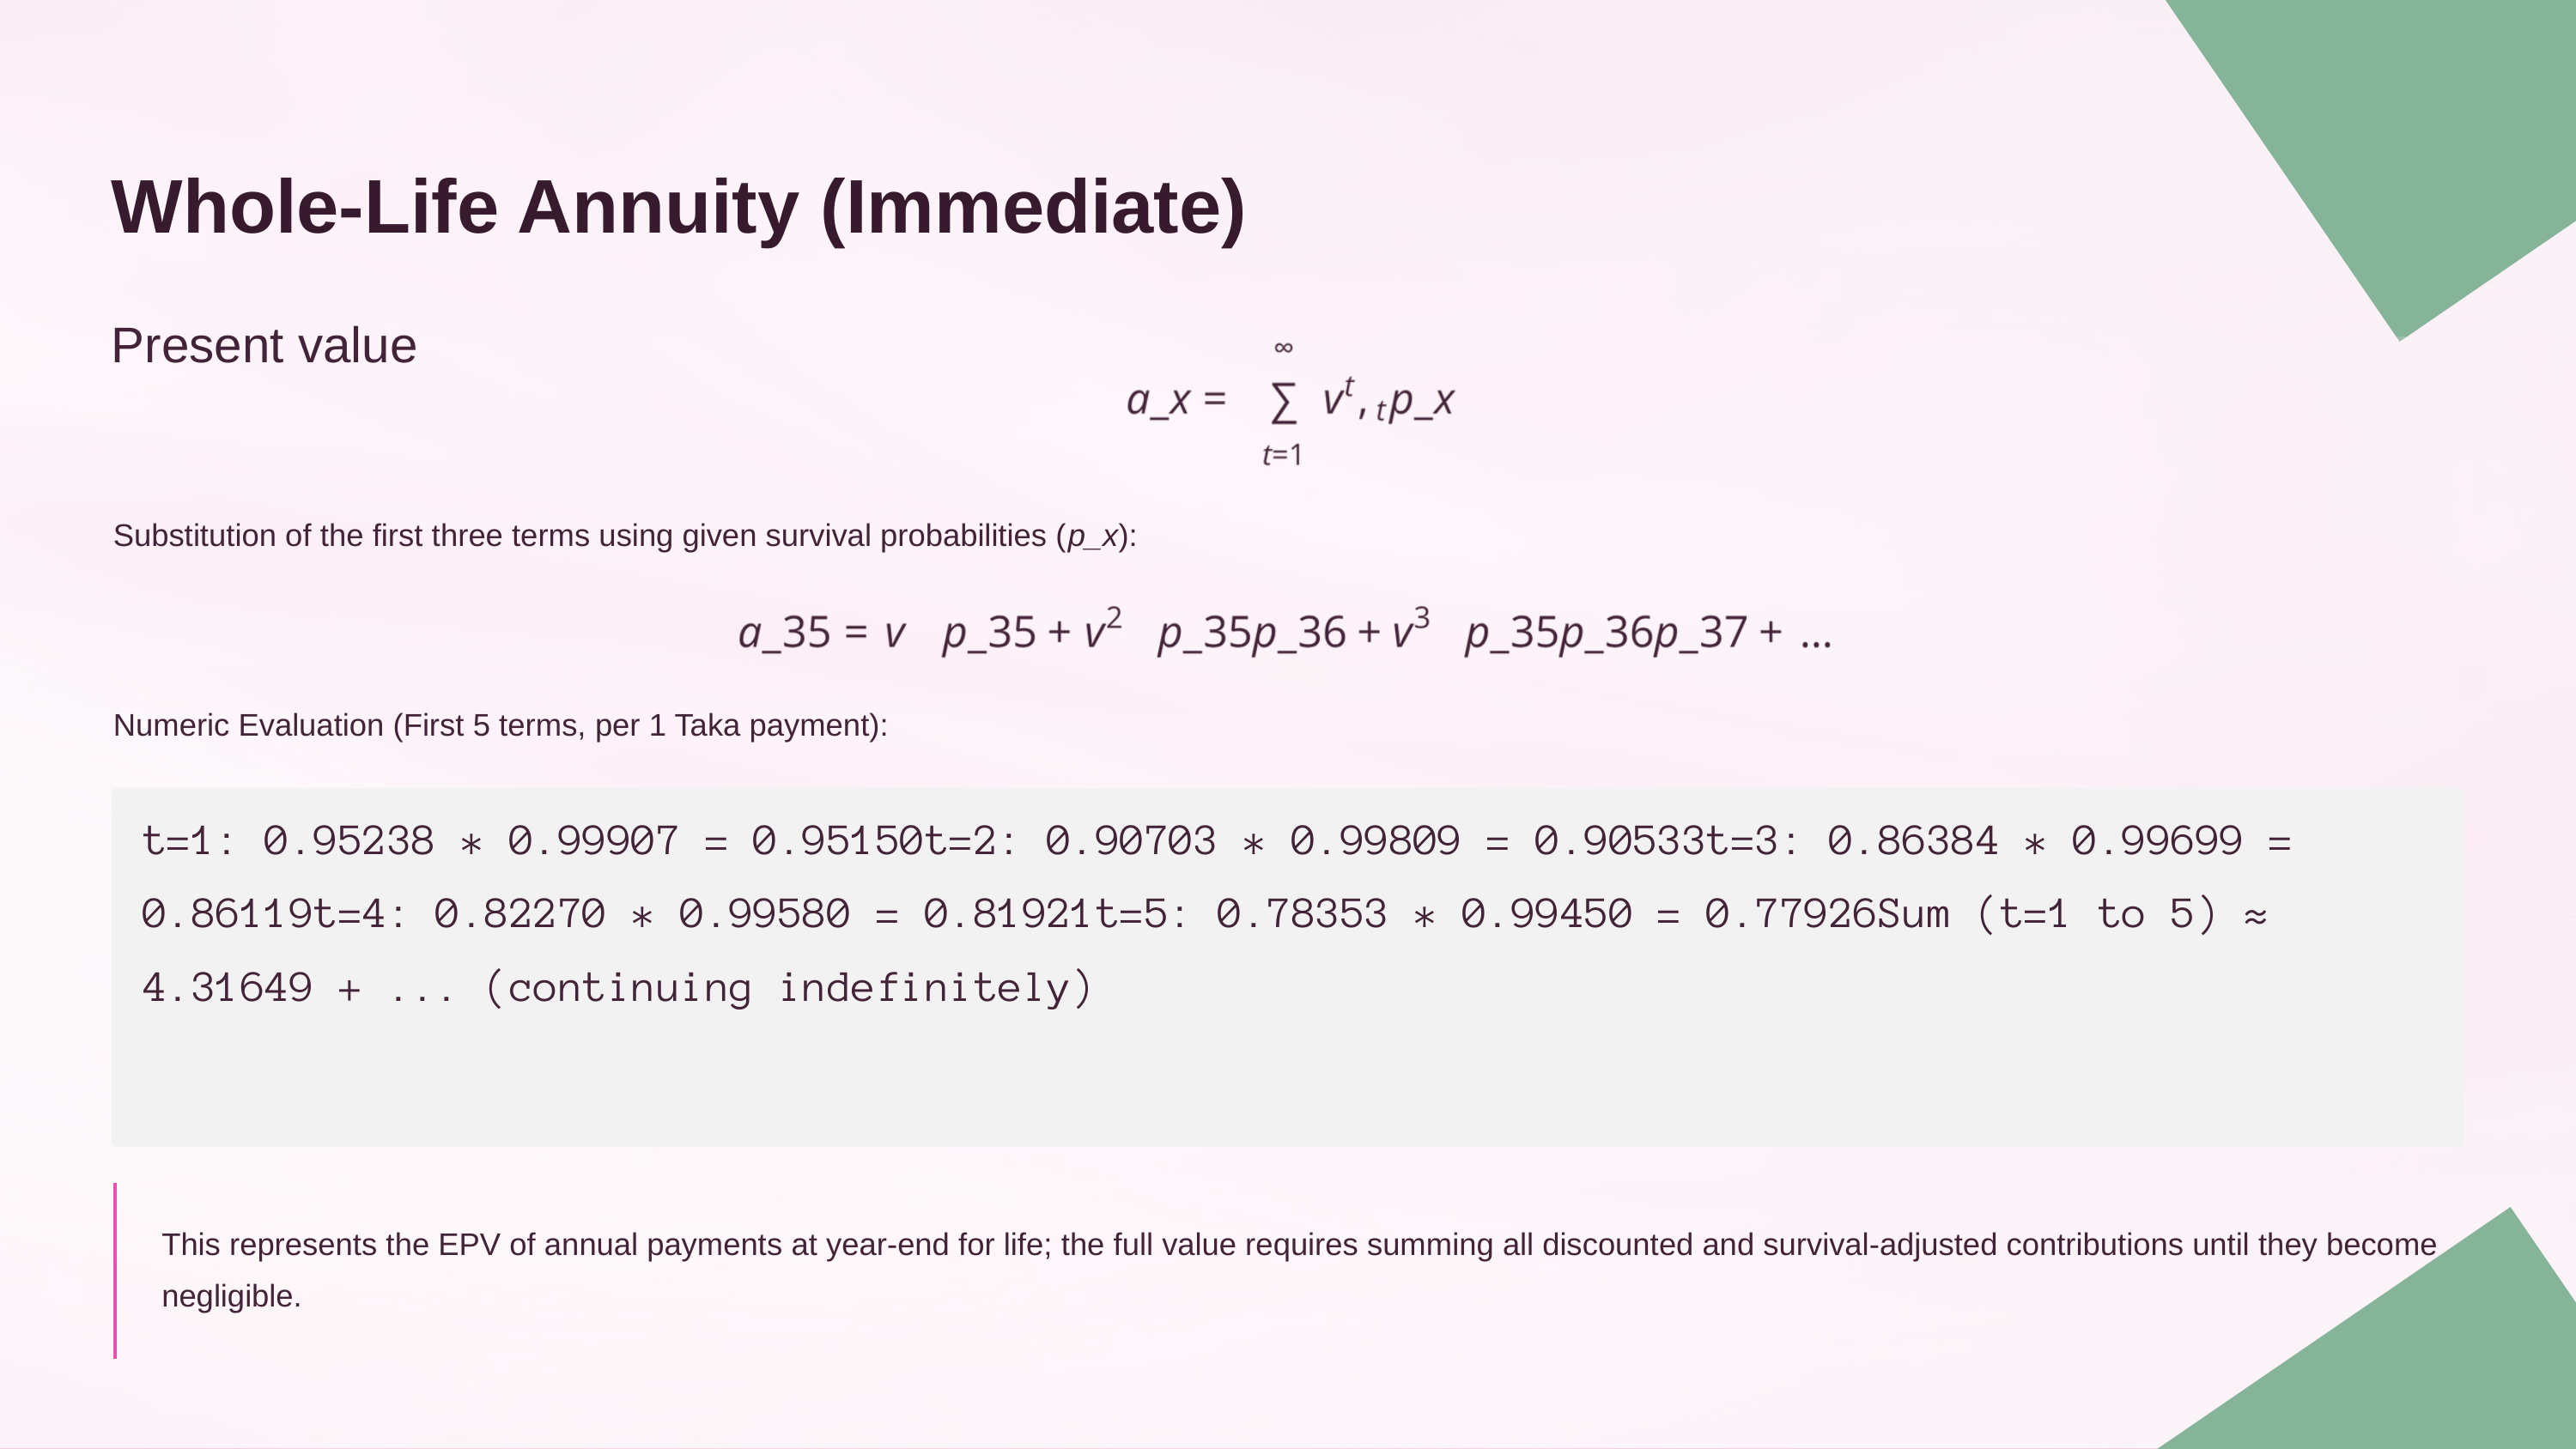

Whole-Life Annuity (Immediate)
Present value

Substitution of the first three terms using given survival probabilities (p_x):

Numeric Evaluation (First 5 terms, per 1 Taka payment):

t=1: 0.95238 * 0.99907 = 0.95150t=2: 0.90703 * 0.99809 = 0.90533t=3: 0.86384 * 0.99699 = 0.86119t=4: 0.82270 * 0.99580 = 0.81921t=5: 0.78353 * 0.99450 = 0.77926Sum (t=1 to 5) ≈ 4.31649 + ... (continuing indefinitely)

This represents the EPV of annual payments at year-end for life; the full value requires summing all discounted and survival-adjusted contributions until they become negligible.